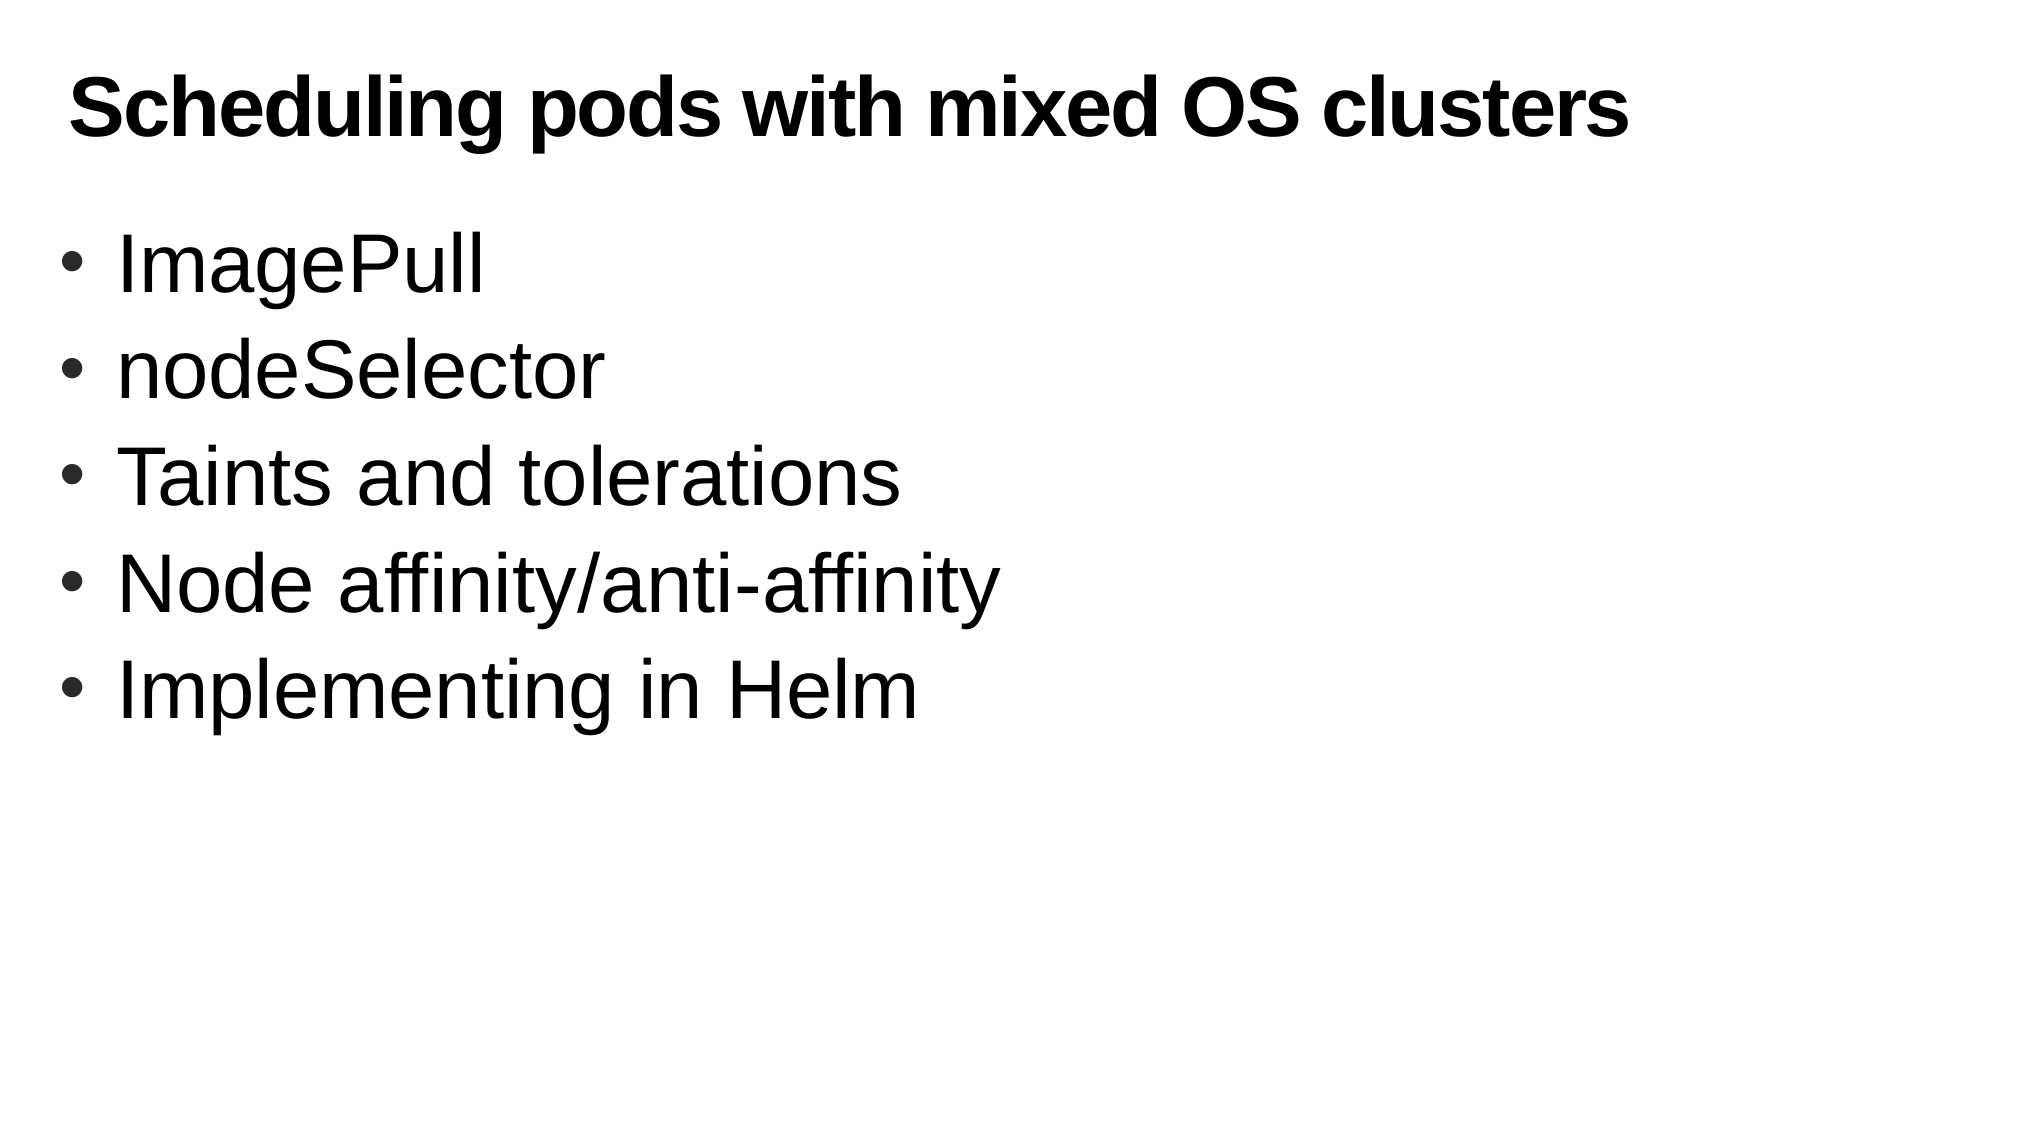

# Scheduling pods with mixed OS clusters
ImagePull
nodeSelector
Taints and tolerations
Node affinity/anti-affinity
Implementing in Helm